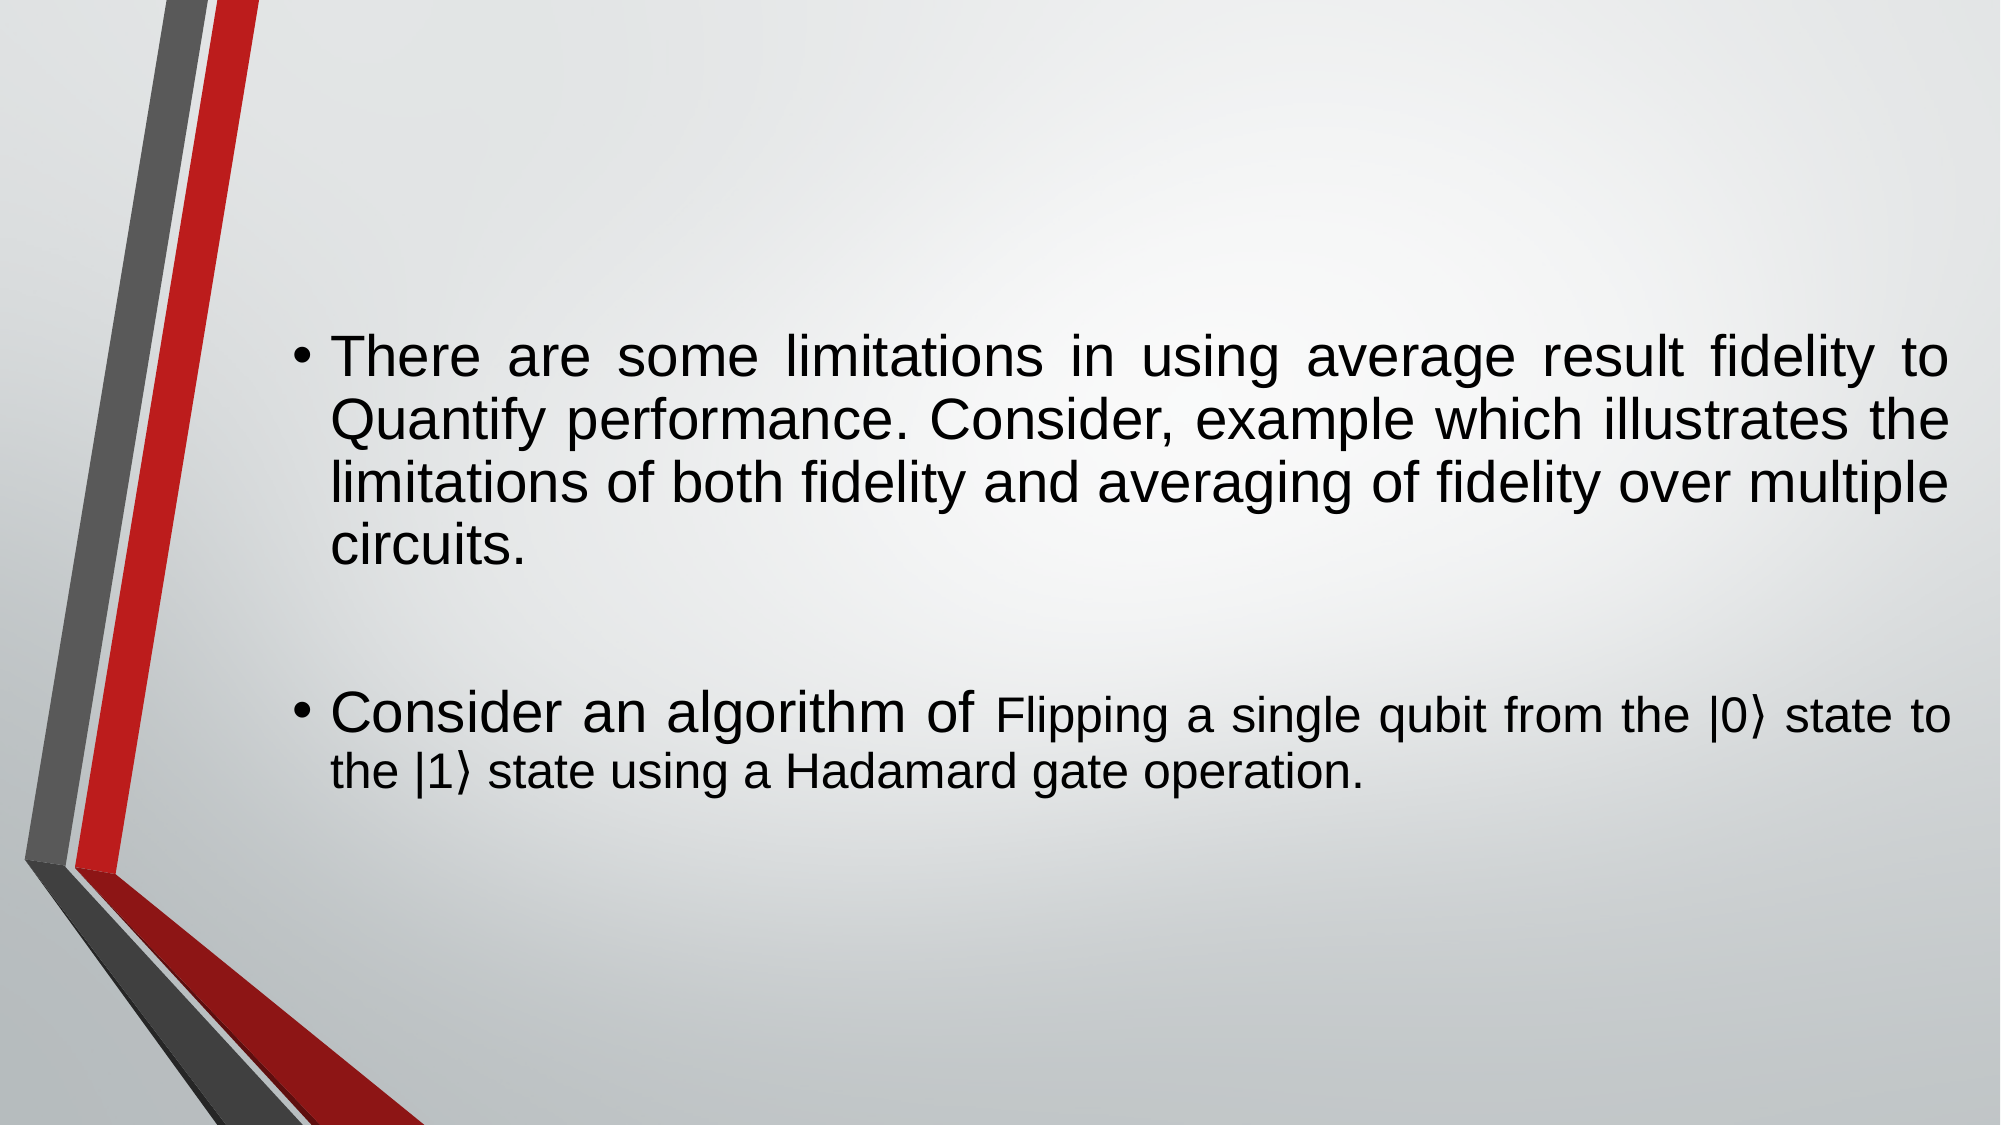

There are some limitations in using average result fidelity to Quantify performance. Consider, example which illustrates the limitations of both fidelity and averaging of fidelity over multiple circuits.

Consider an algorithm of Flipping a single qubit from the |0⟩ state to the |1⟩ state using a Hadamard gate operation.